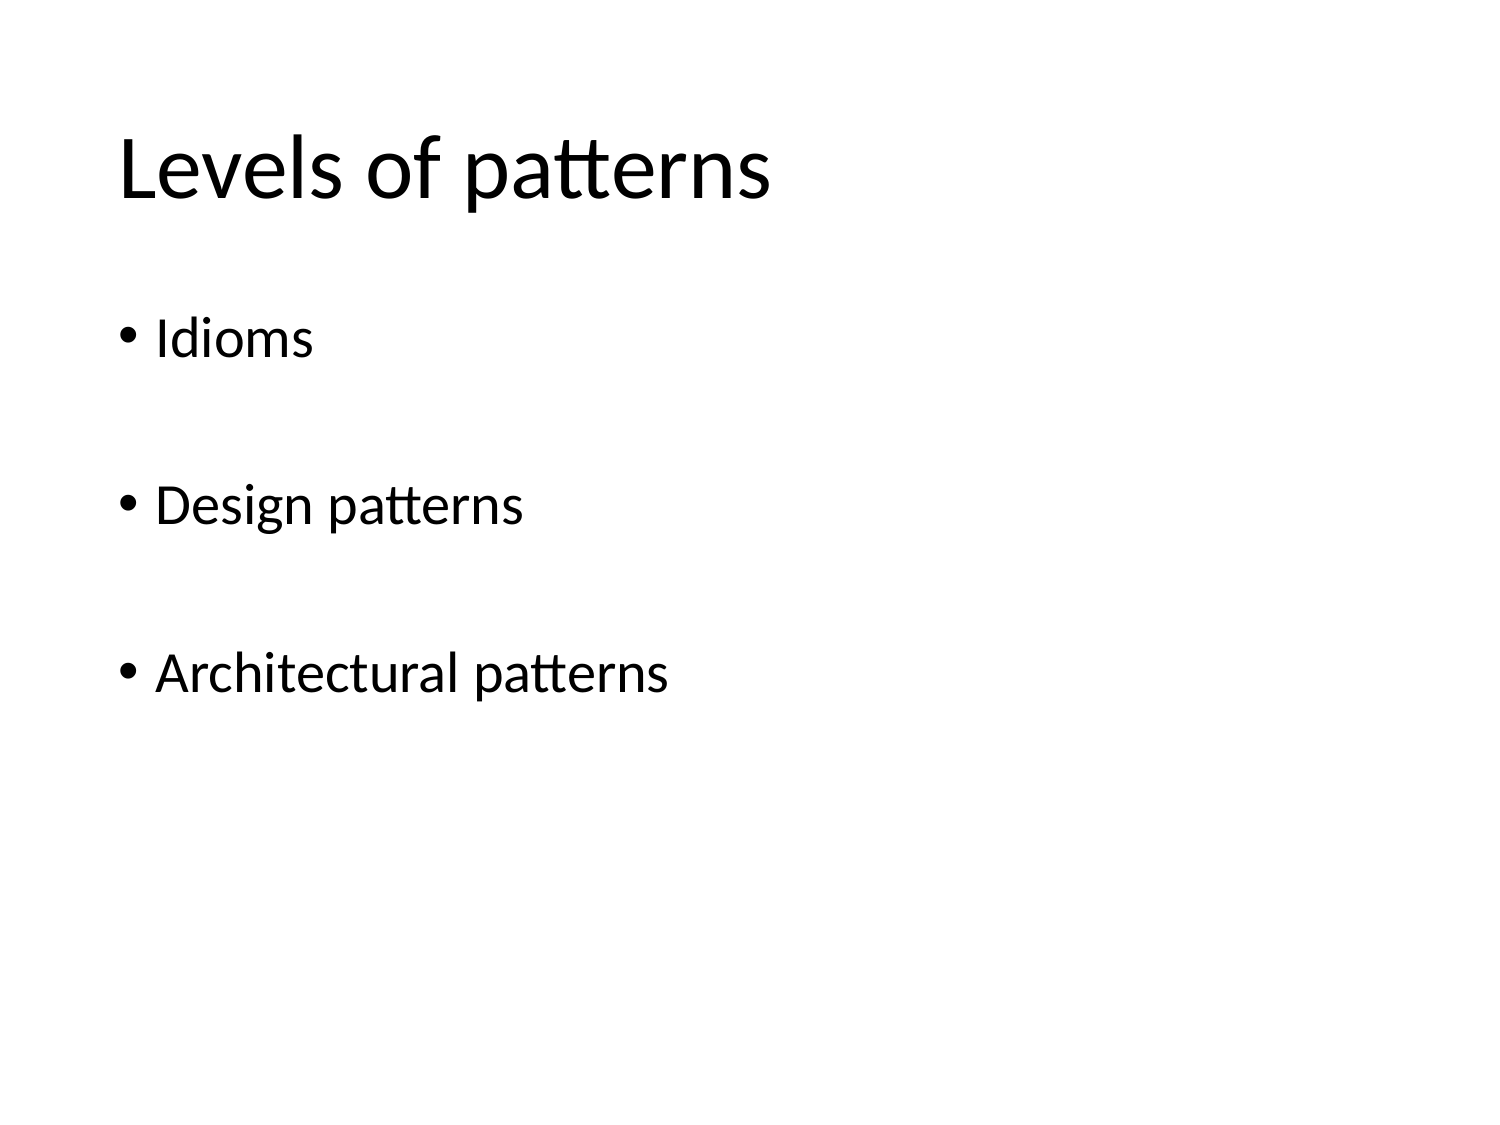

# Levels of patterns
Idioms

Design patterns

Architectural patterns